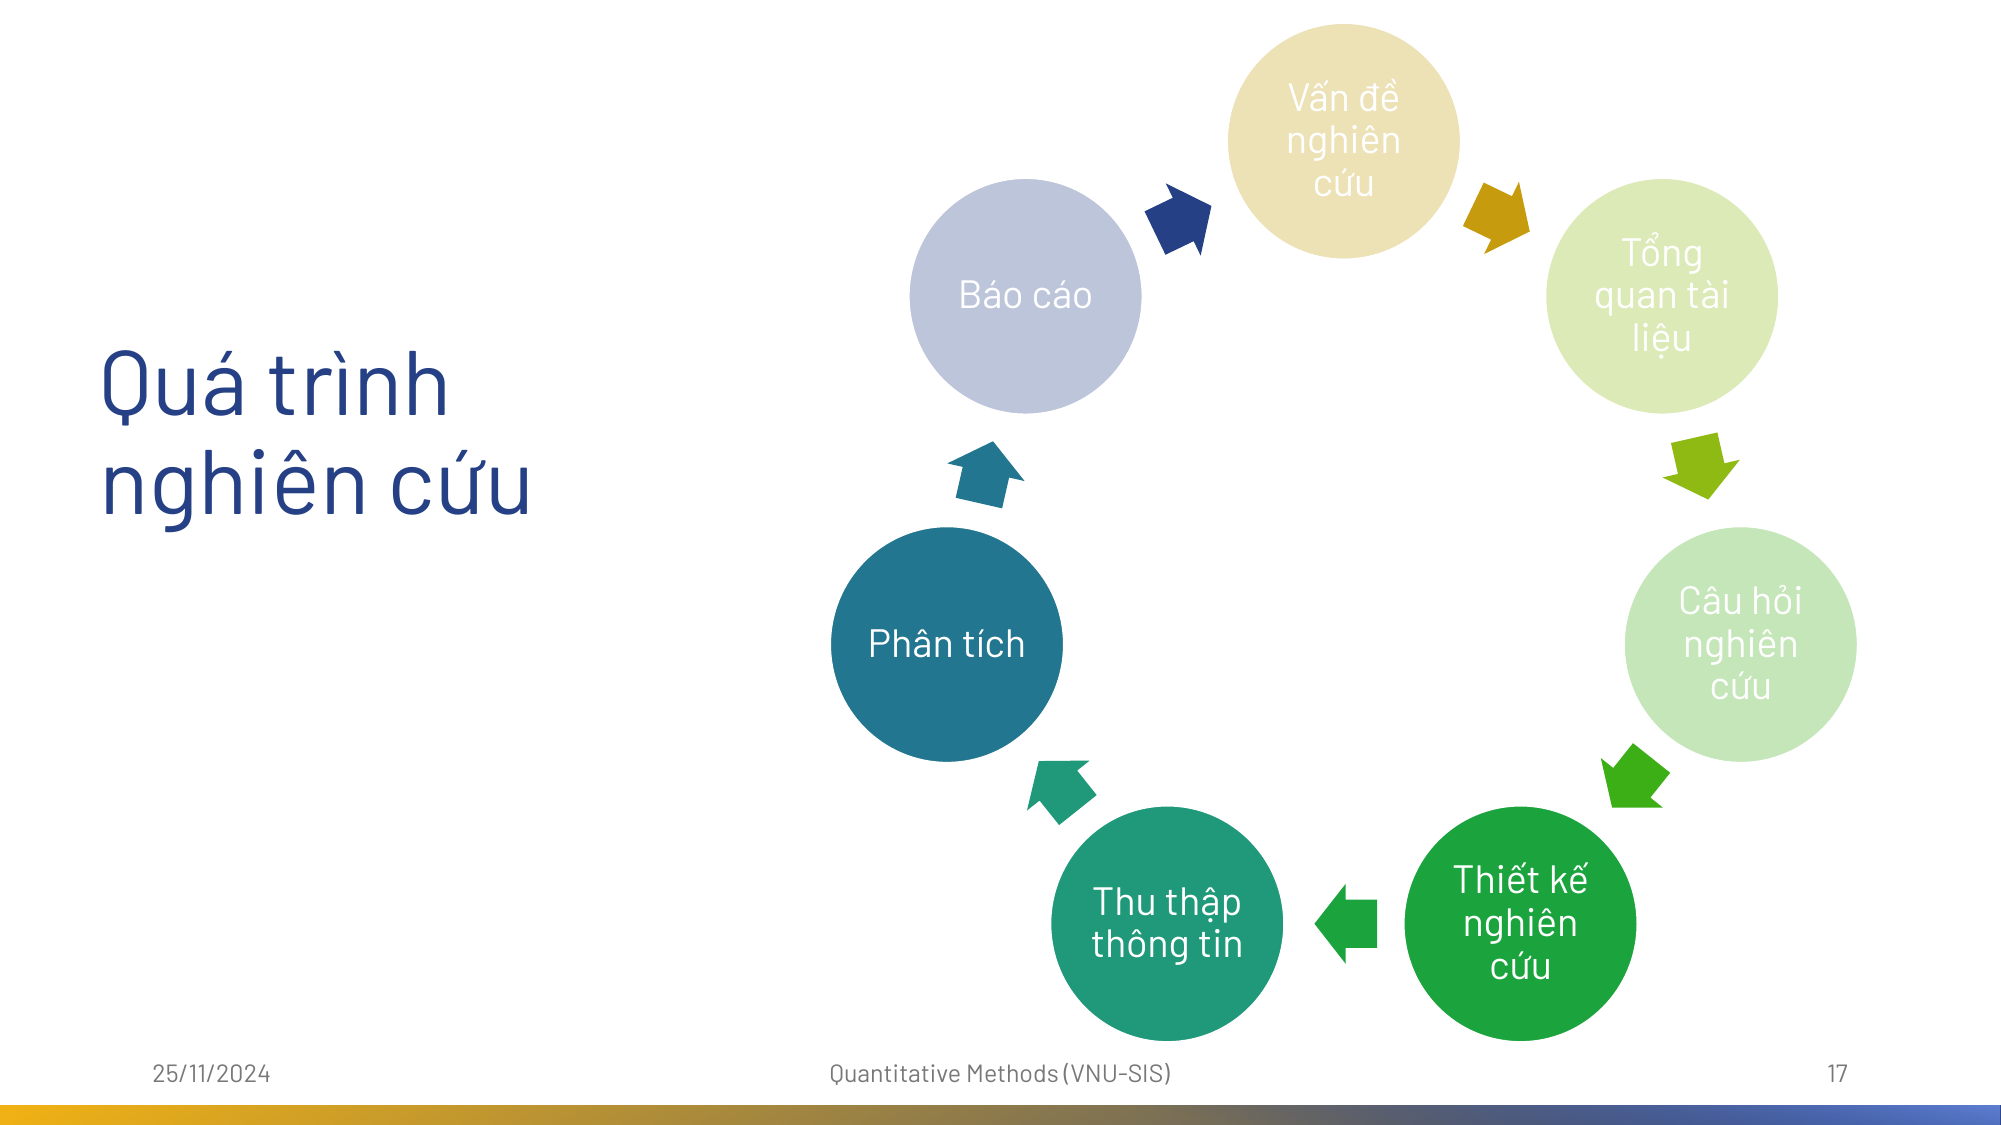

Vấn đề nghiên cứu
Báo cáo
Tổng quan tài liệu

Phân tích
Câu hỏi nghiên cứu

Thu thập thông tin
Thiết kế nghiên cứu

# Quá trình nghiên cứu
25/11/2024
Quantitative Methods (VNU-SIS)
17